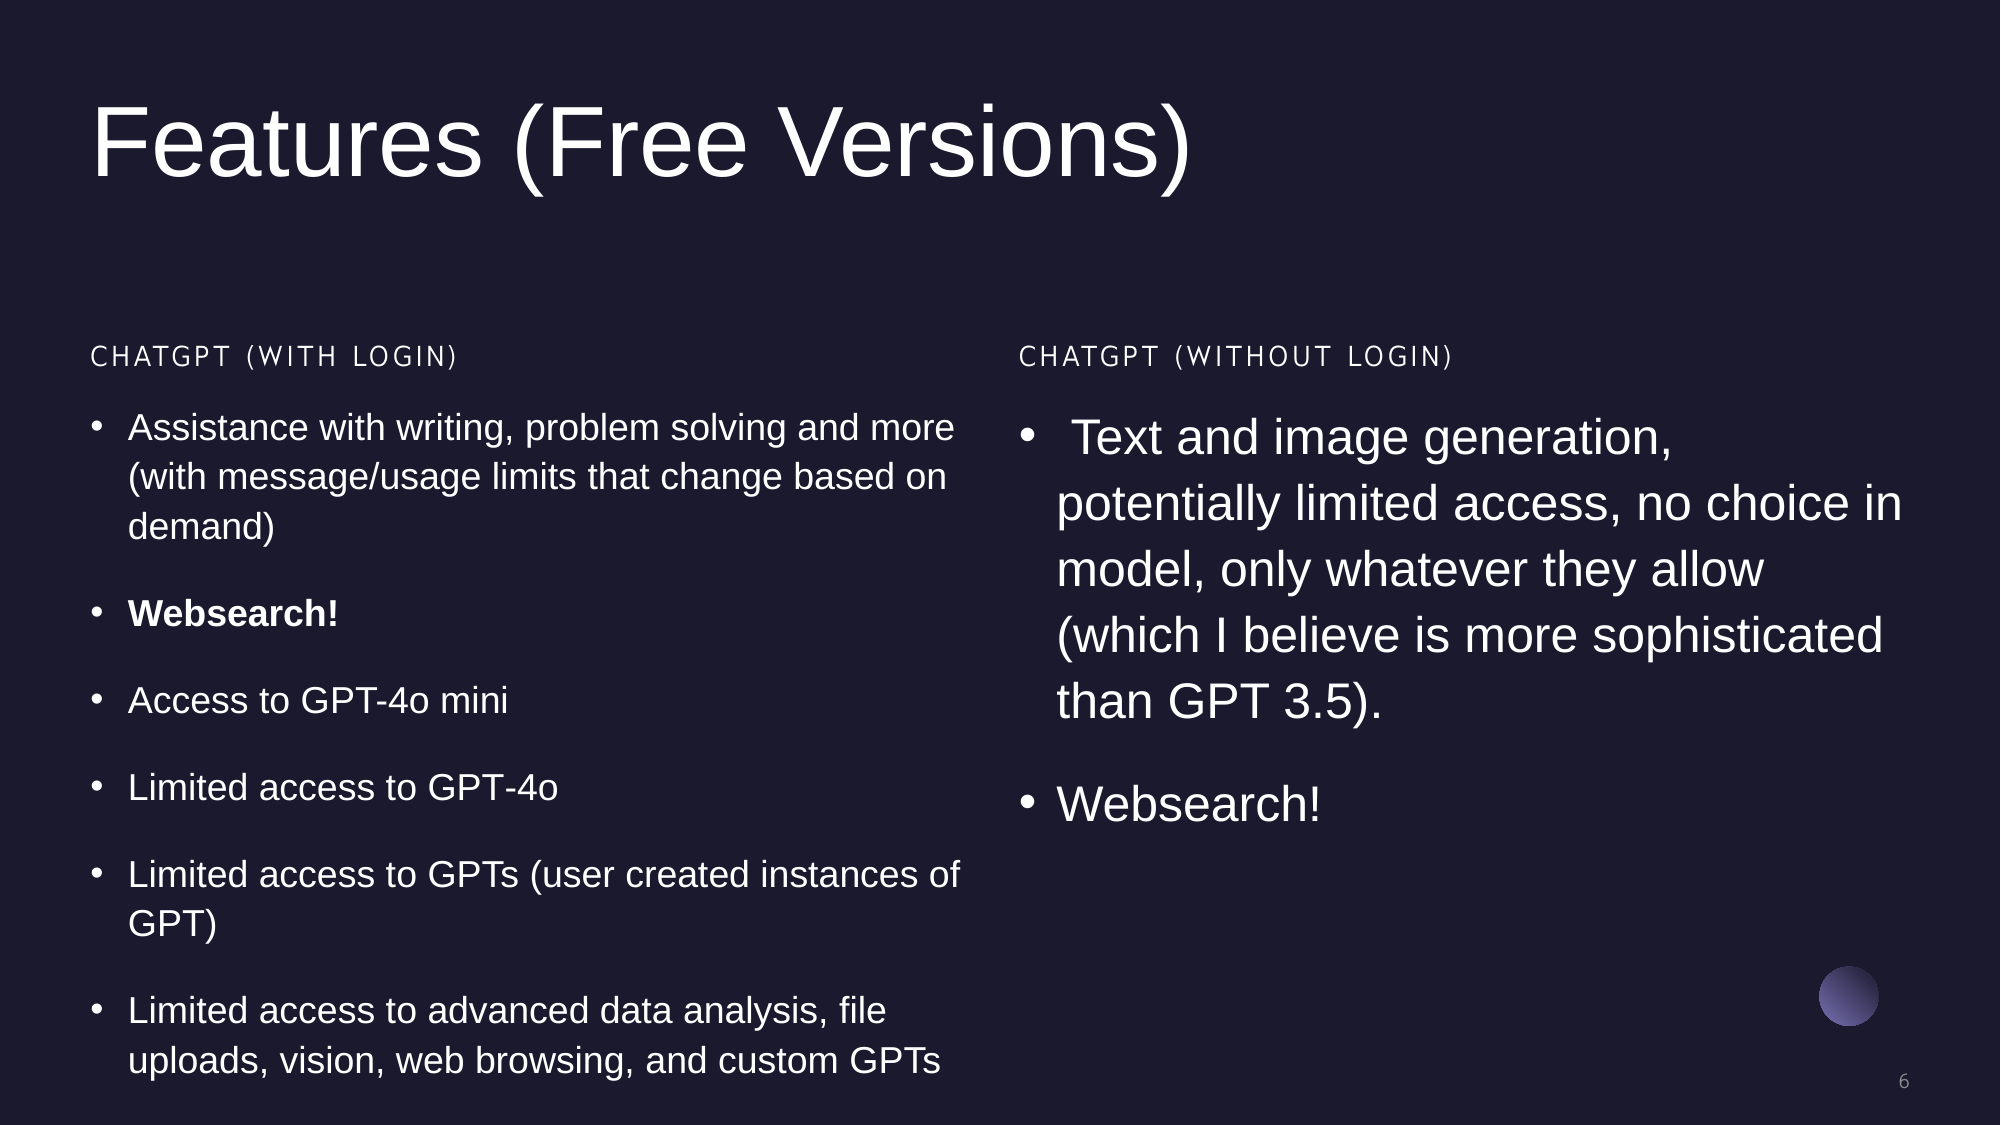

# Features (Free Versions)
ChatGPT (With Login)
ChatGPT (Without Login)
Assistance with writing, problem solving and more (with message/usage limits that change based on demand)
Websearch!
Access to GPT-4o mini
Limited access to GPT‑4o
Limited access to GPTs (user created instances of GPT)
Limited access to advanced data analysis, file uploads, vision, web browsing, and custom GPTs

 Text and image generation, potentially limited access, no choice in model, only whatever they allow (which I believe is more sophisticated than GPT 3.5).
Websearch!

6